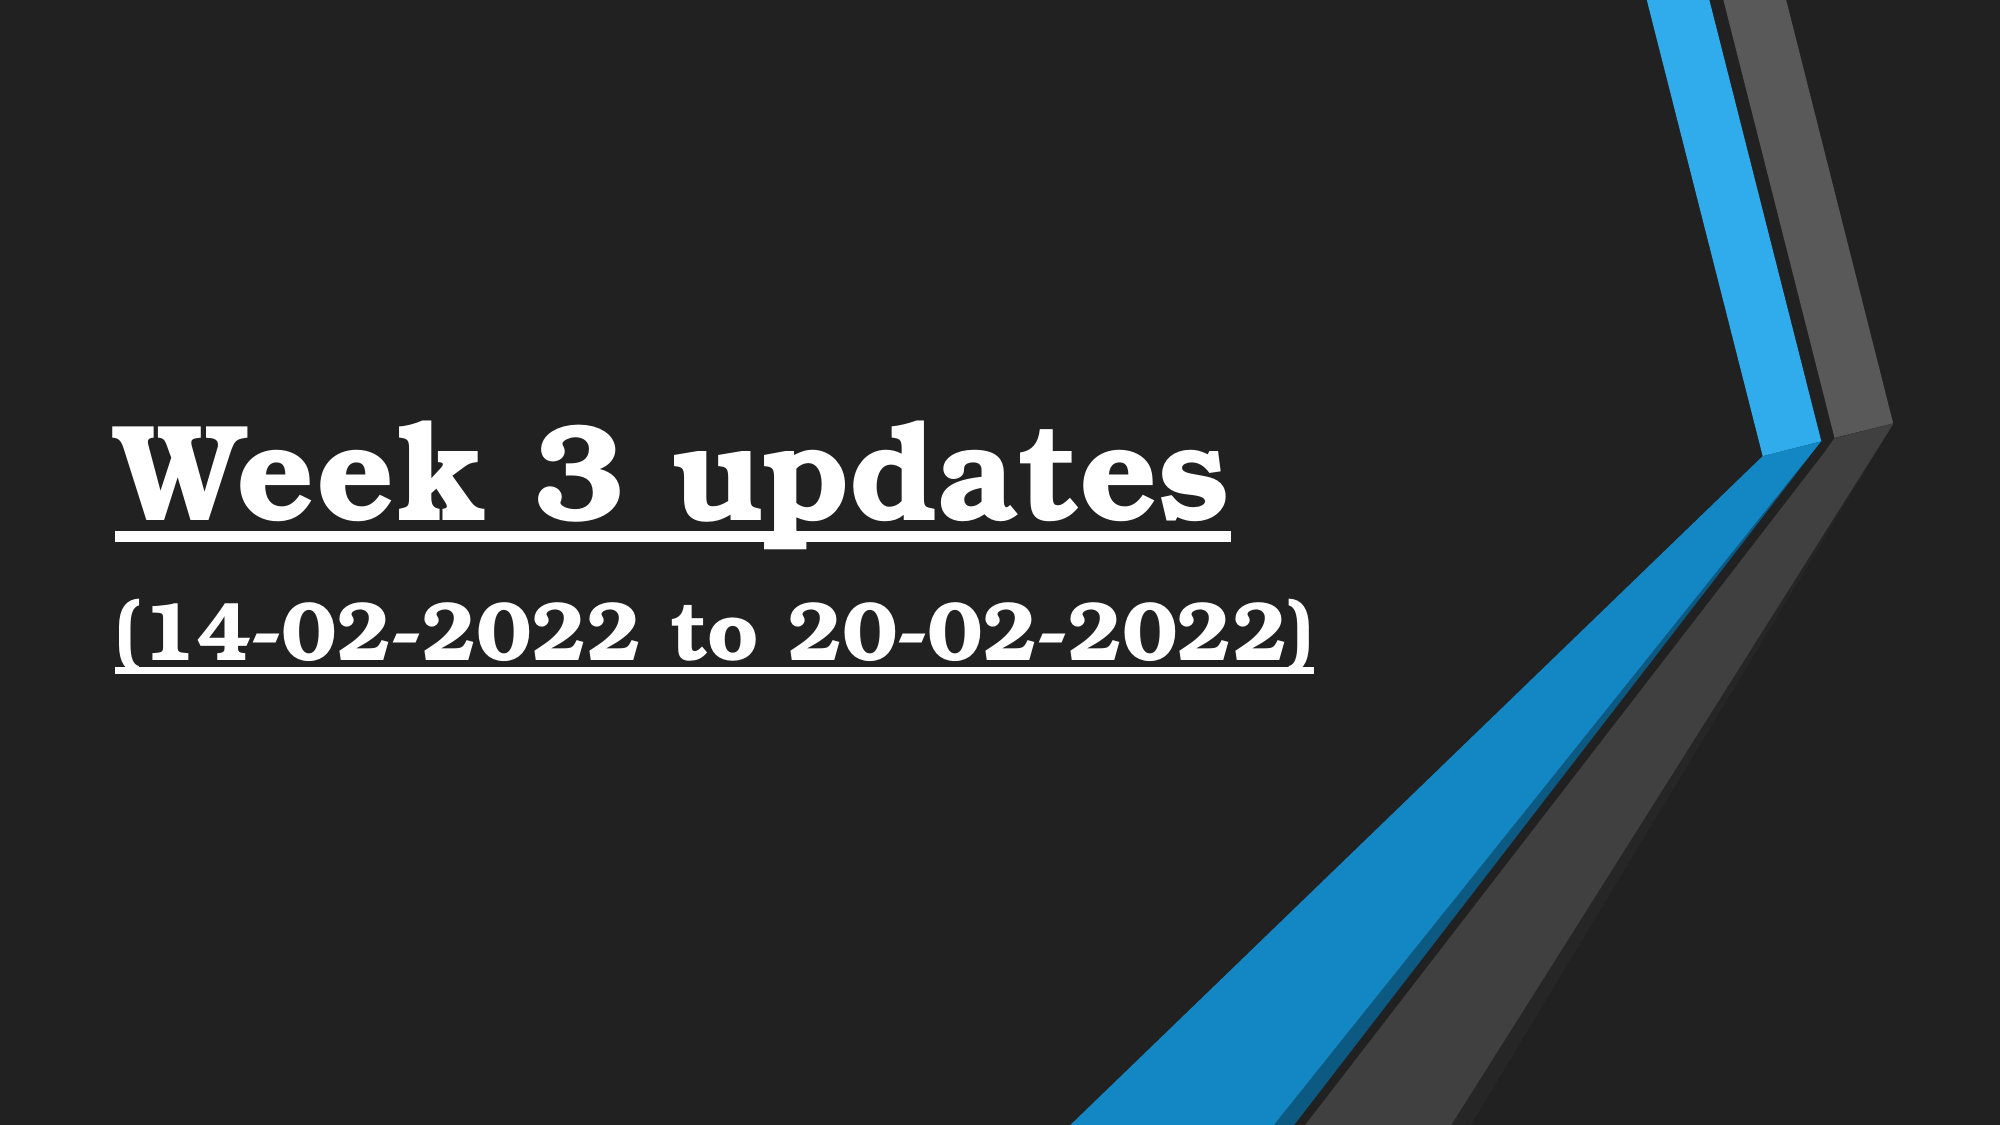

# Week 3 updates (14-02-2022 to 20-02-2022)